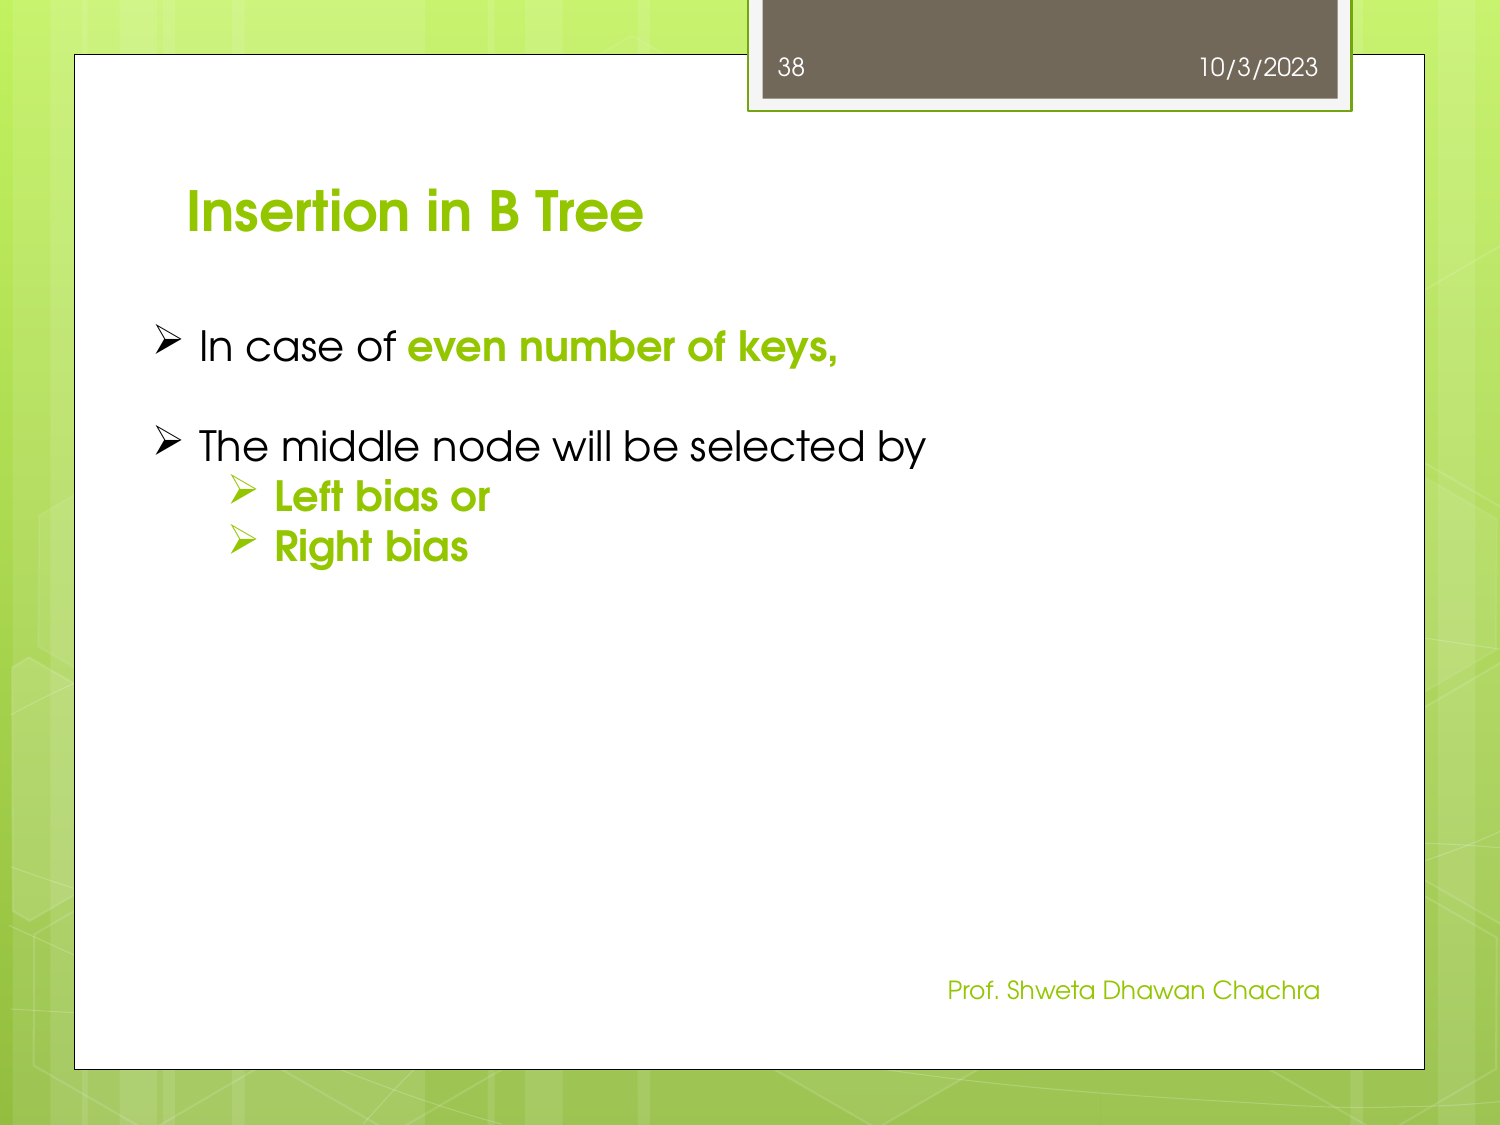

38
10/3/2023
# Insertion in B Tree

In case of even number of keys,

The middle node will be selected by
Left bias or
Right bias
Prof. Shweta Dhawan Chachra